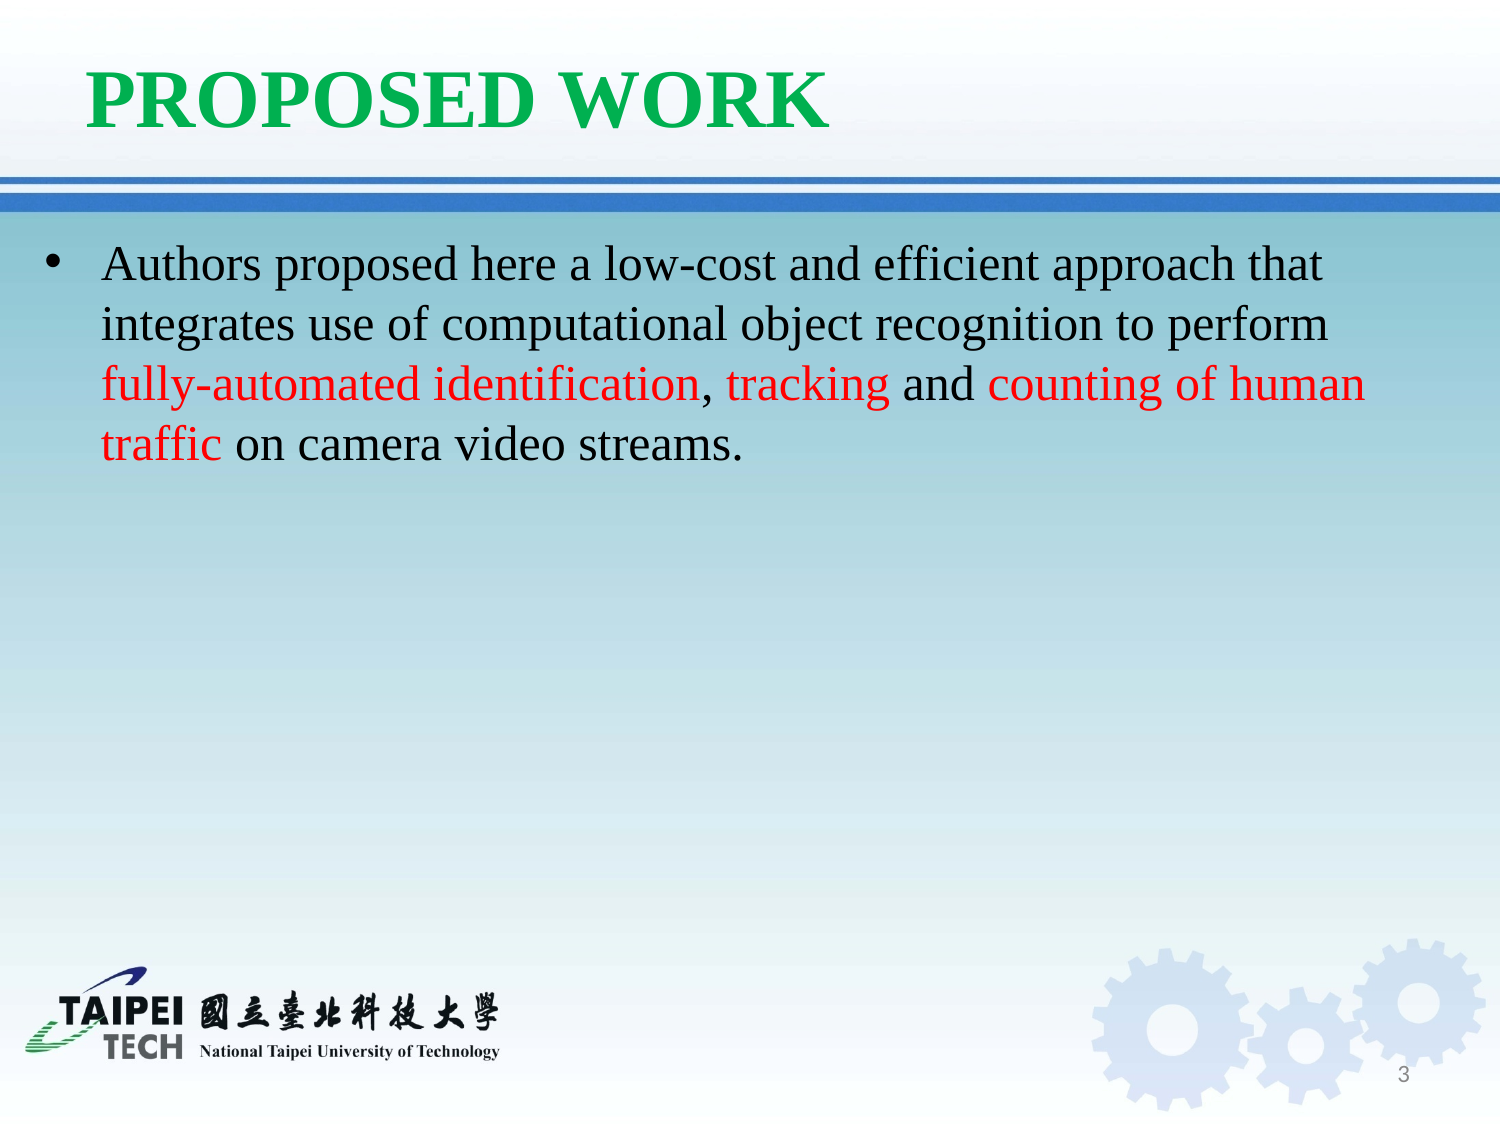

# PROPOSED WORK
Authors proposed here a low-cost and efficient approach that integrates use of computational object recognition to perform fully-automated identification, tracking and counting of human traffic on camera video streams.
3